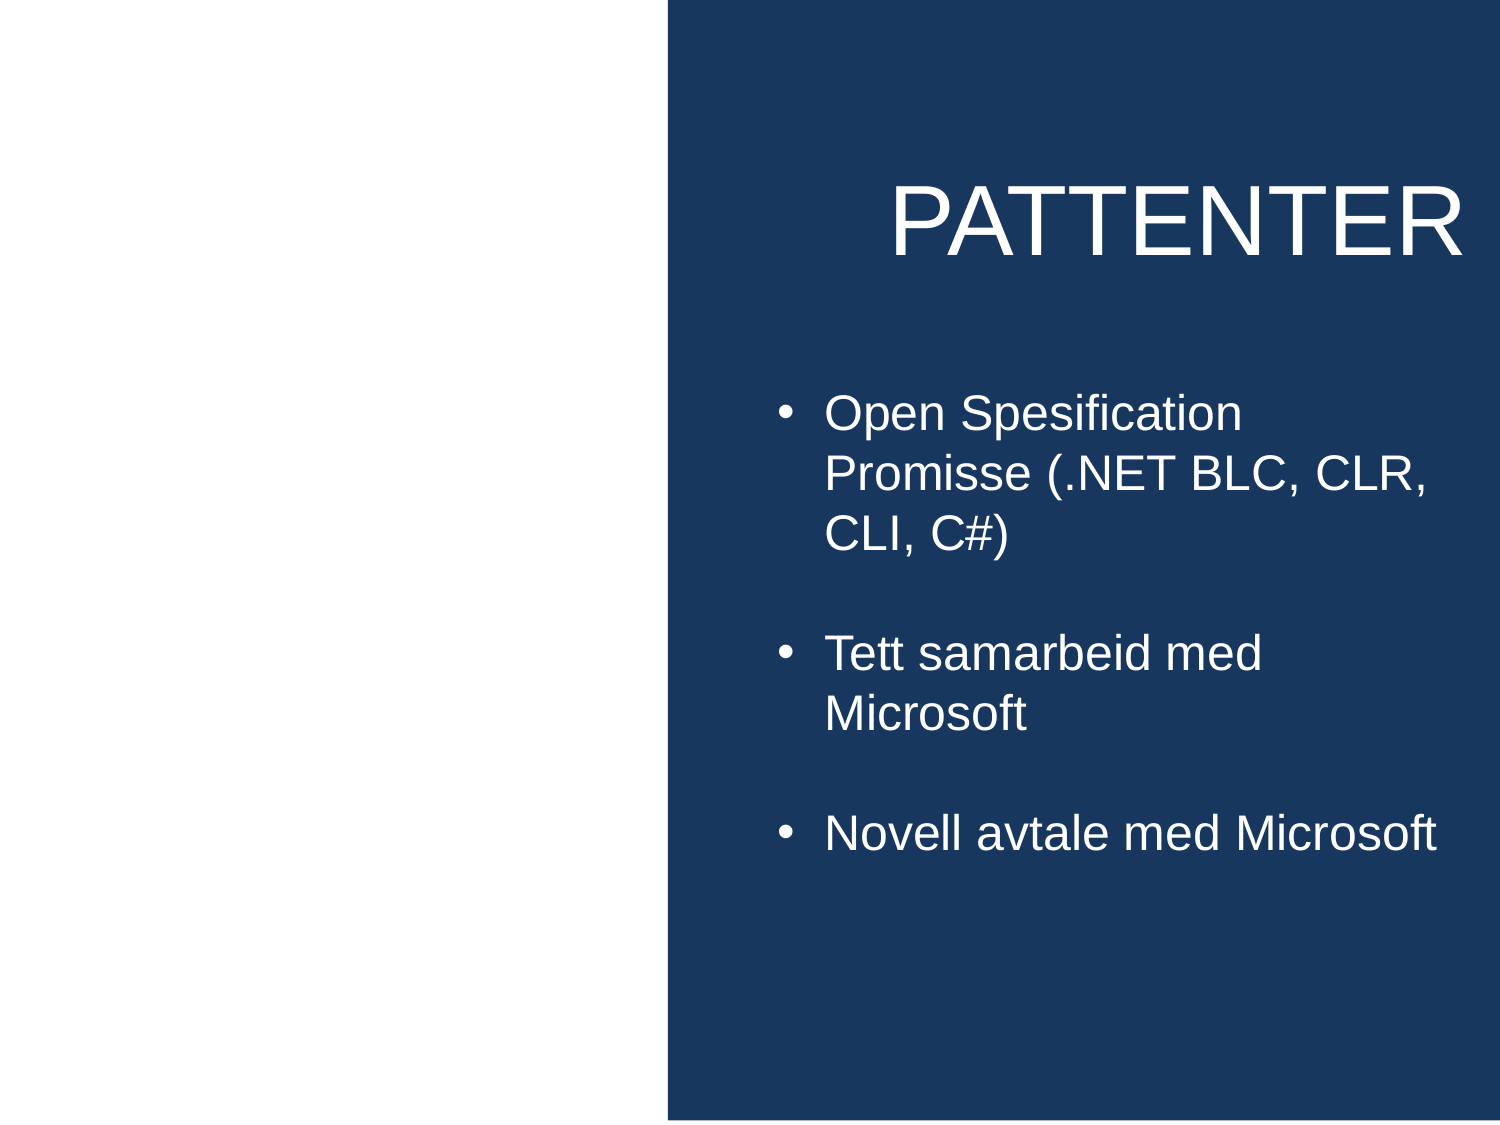

PATTENTER
Open Spesification Promisse (.NET BLC, CLR, CLI, C#)
Tett samarbeid med Microsoft
Novell avtale med Microsoft